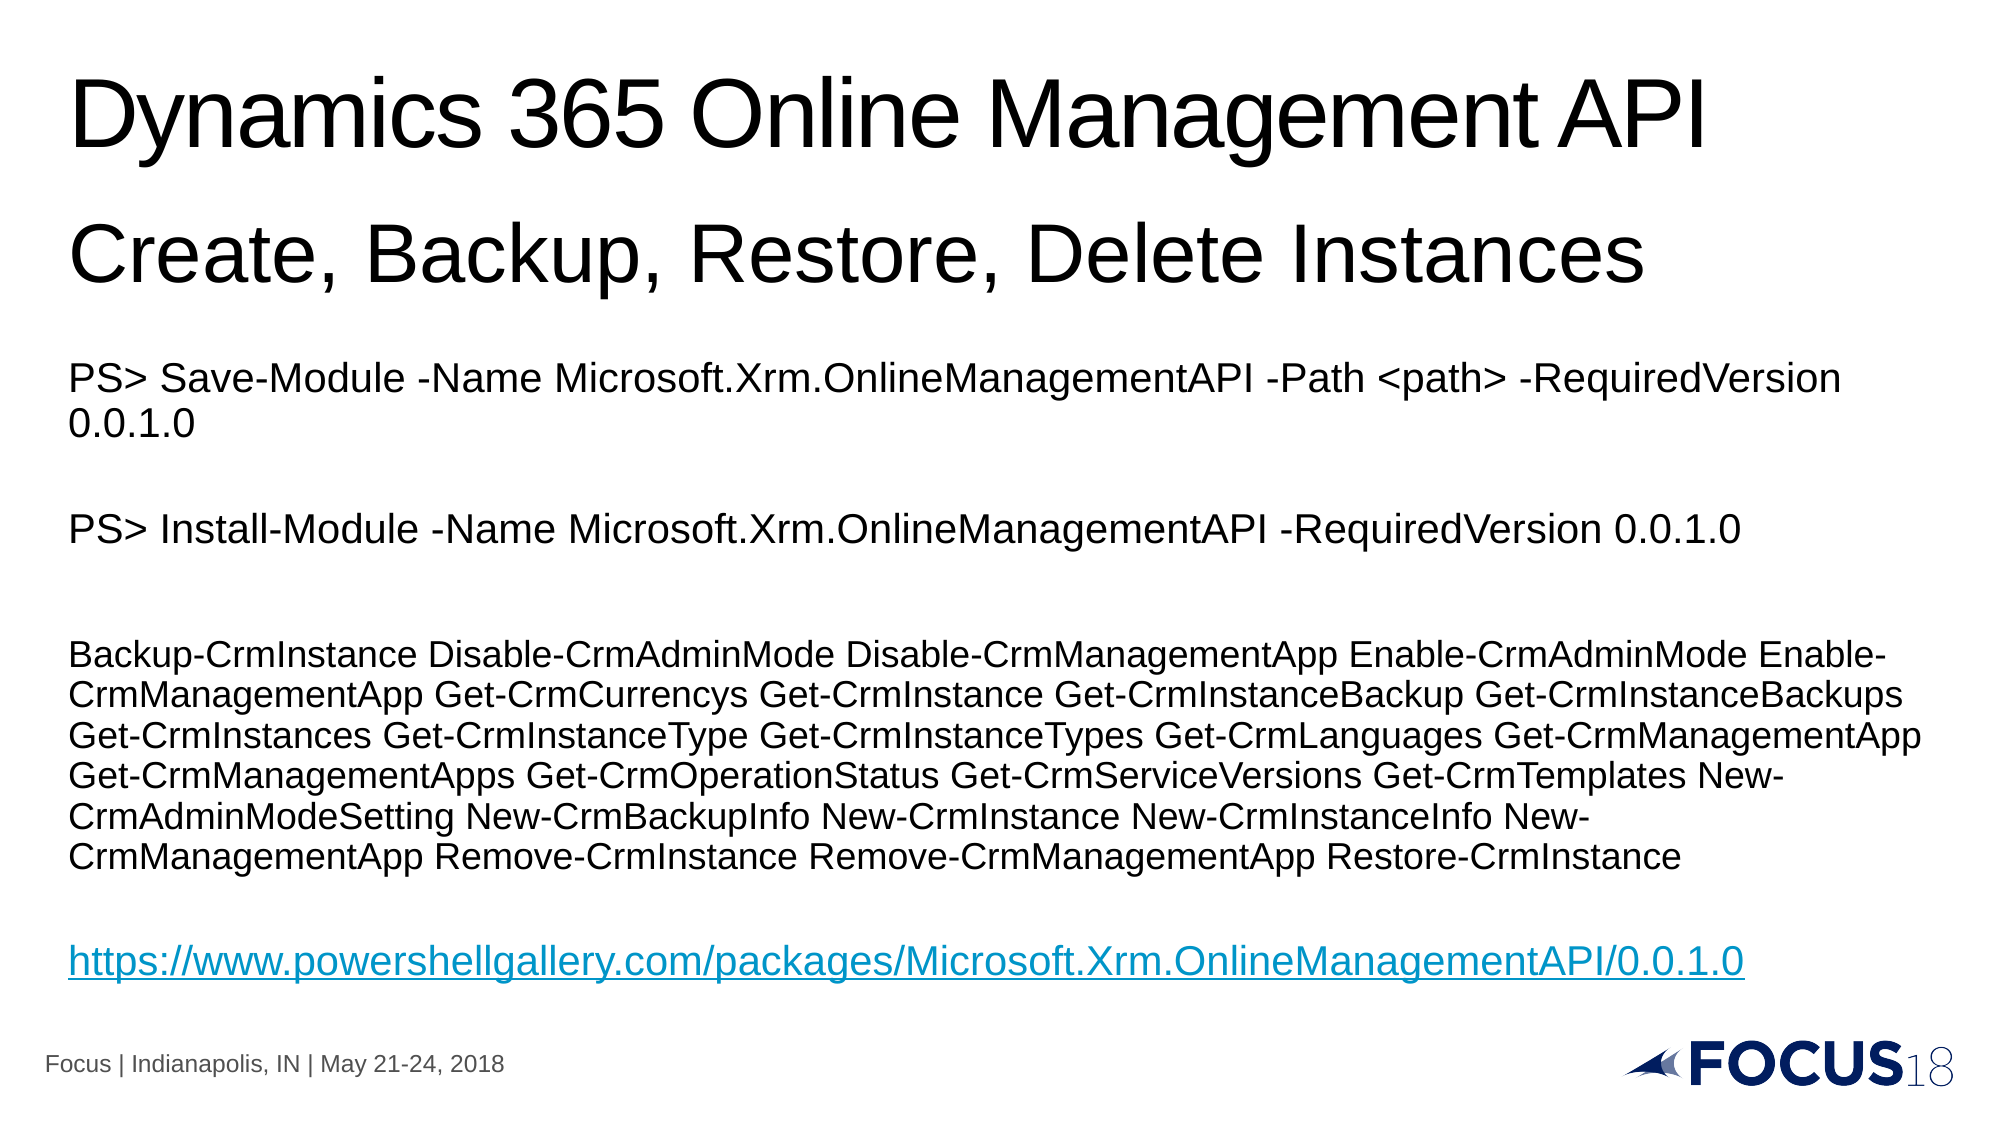

# Dynamics 365 Online Management API
Create, Backup, Restore, Delete Instances

PS> Save-Module -Name Microsoft.Xrm.OnlineManagementAPI -Path <path> -RequiredVersion 0.0.1.0

PS> Install-Module -Name Microsoft.Xrm.OnlineManagementAPI -RequiredVersion 0.0.1.0

Backup-CrmInstance Disable-CrmAdminMode Disable-CrmManagementApp Enable-CrmAdminMode Enable-CrmManagementApp Get-CrmCurrencys Get-CrmInstance Get-CrmInstanceBackup Get-CrmInstanceBackups Get-CrmInstances Get-CrmInstanceType Get-CrmInstanceTypes Get-CrmLanguages Get-CrmManagementApp Get-CrmManagementApps Get-CrmOperationStatus Get-CrmServiceVersions Get-CrmTemplates New-CrmAdminModeSetting New-CrmBackupInfo New-CrmInstance New-CrmInstanceInfo New-CrmManagementApp Remove-CrmInstance Remove-CrmManagementApp Restore-CrmInstance

https://www.powershellgallery.com/packages/Microsoft.Xrm.OnlineManagementAPI/0.0.1.0